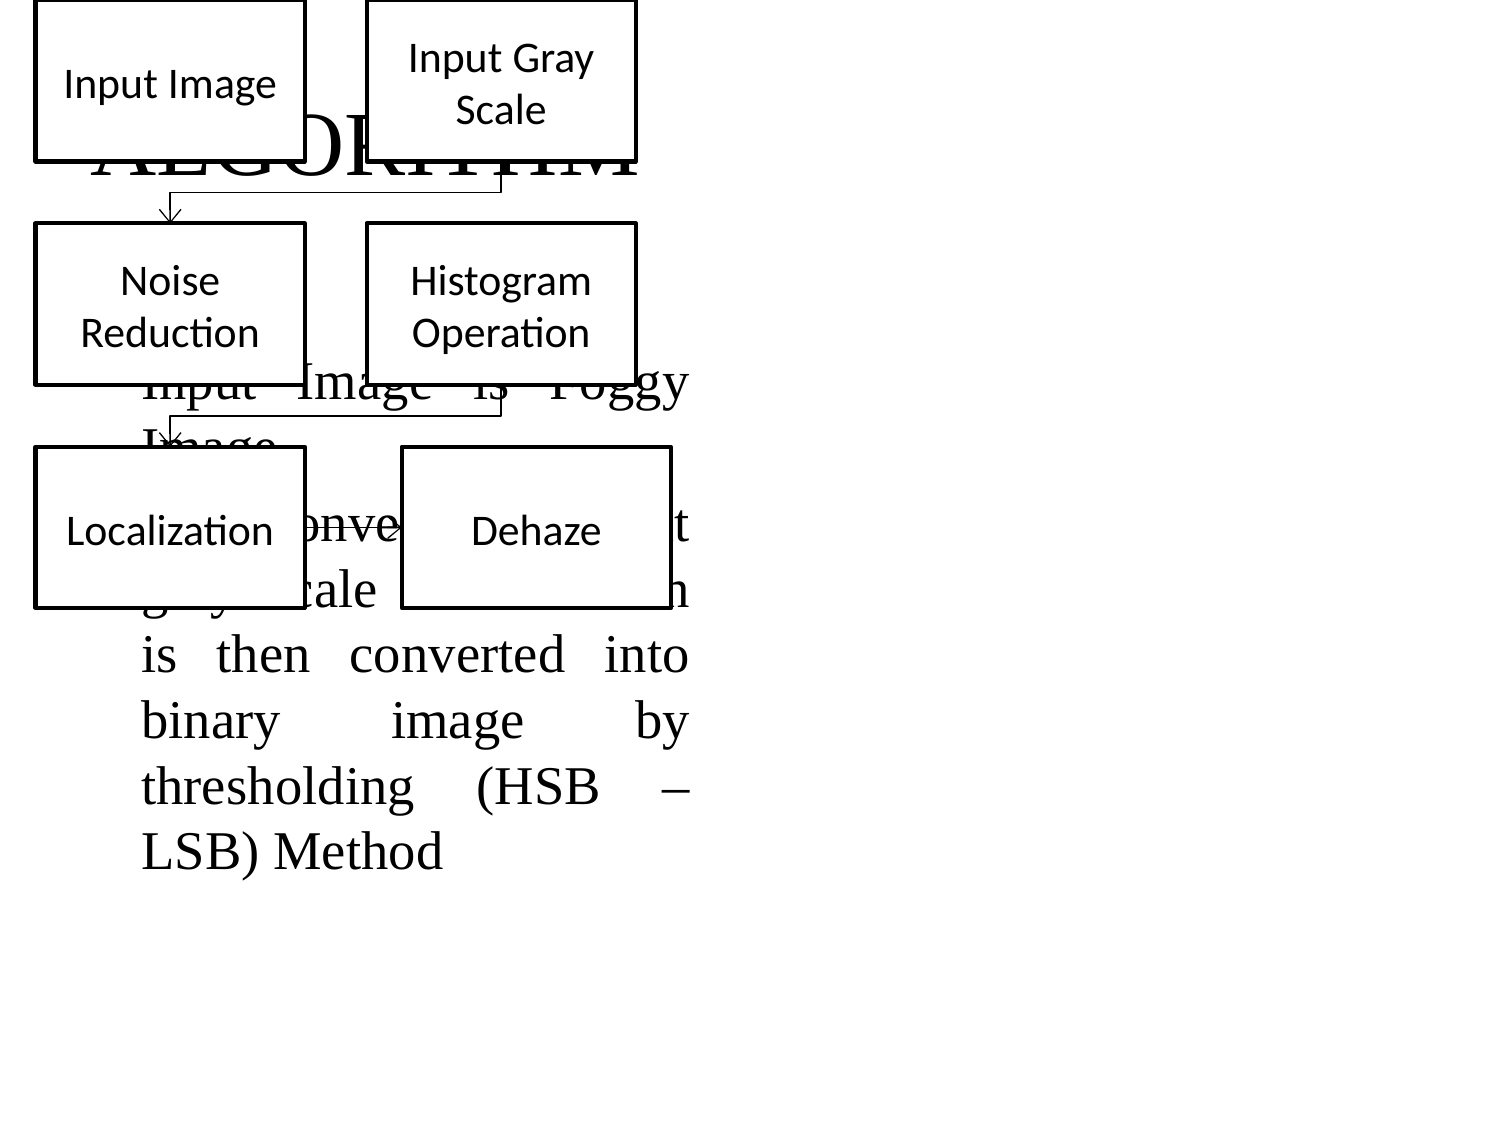

# ALGORITHM

Input Image

Input Gray Scale

Noise Reduction

Histogram Operation

Localization
Dehaze
Input Image is Foggy Image.
It is converted to 8-bit grey scale value which is then converted into binary image by thresholding (HSB – LSB) Method